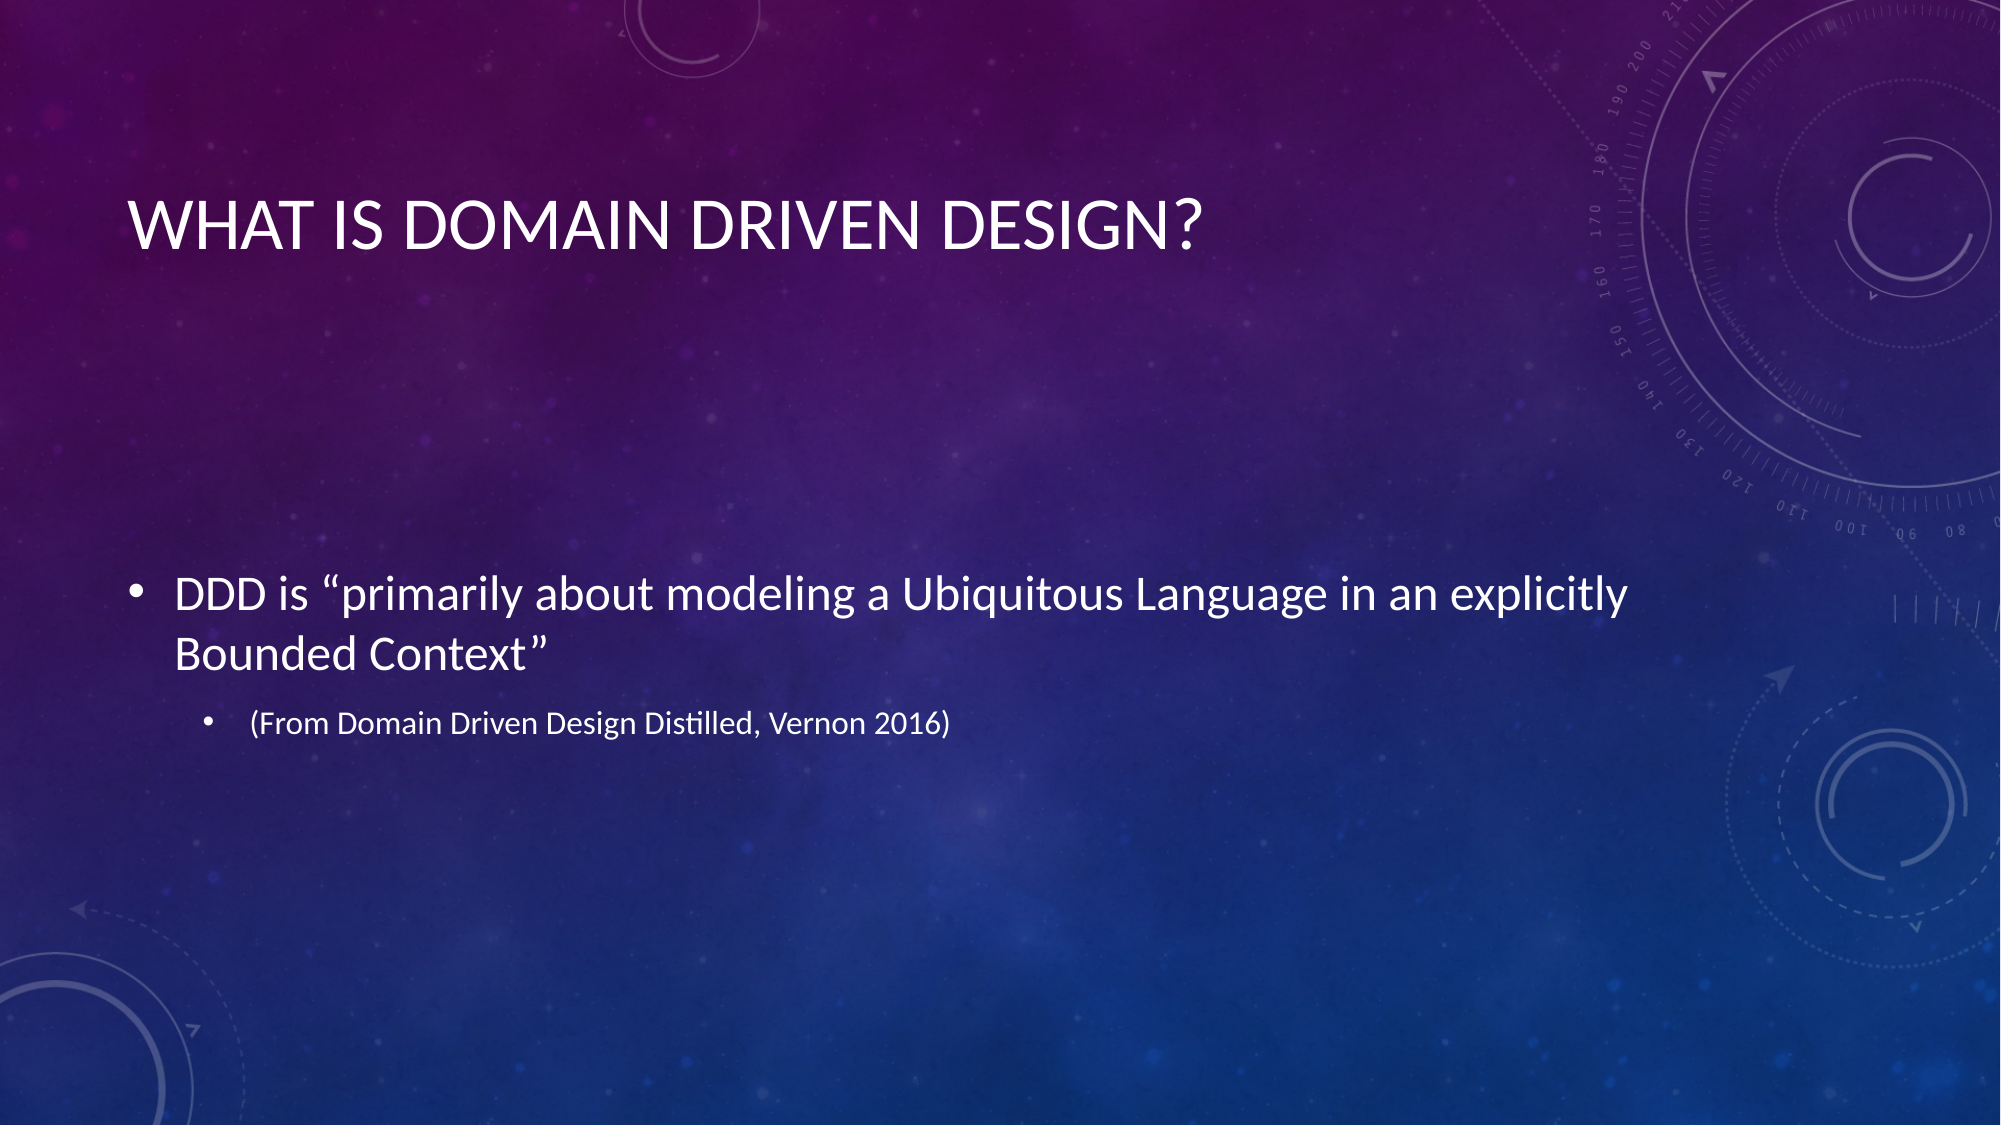

# What is domain driven design?
DDD is “primarily about modeling a Ubiquitous Language in an explicitly Bounded Context”
(From Domain Driven Design Distilled, Vernon 2016)